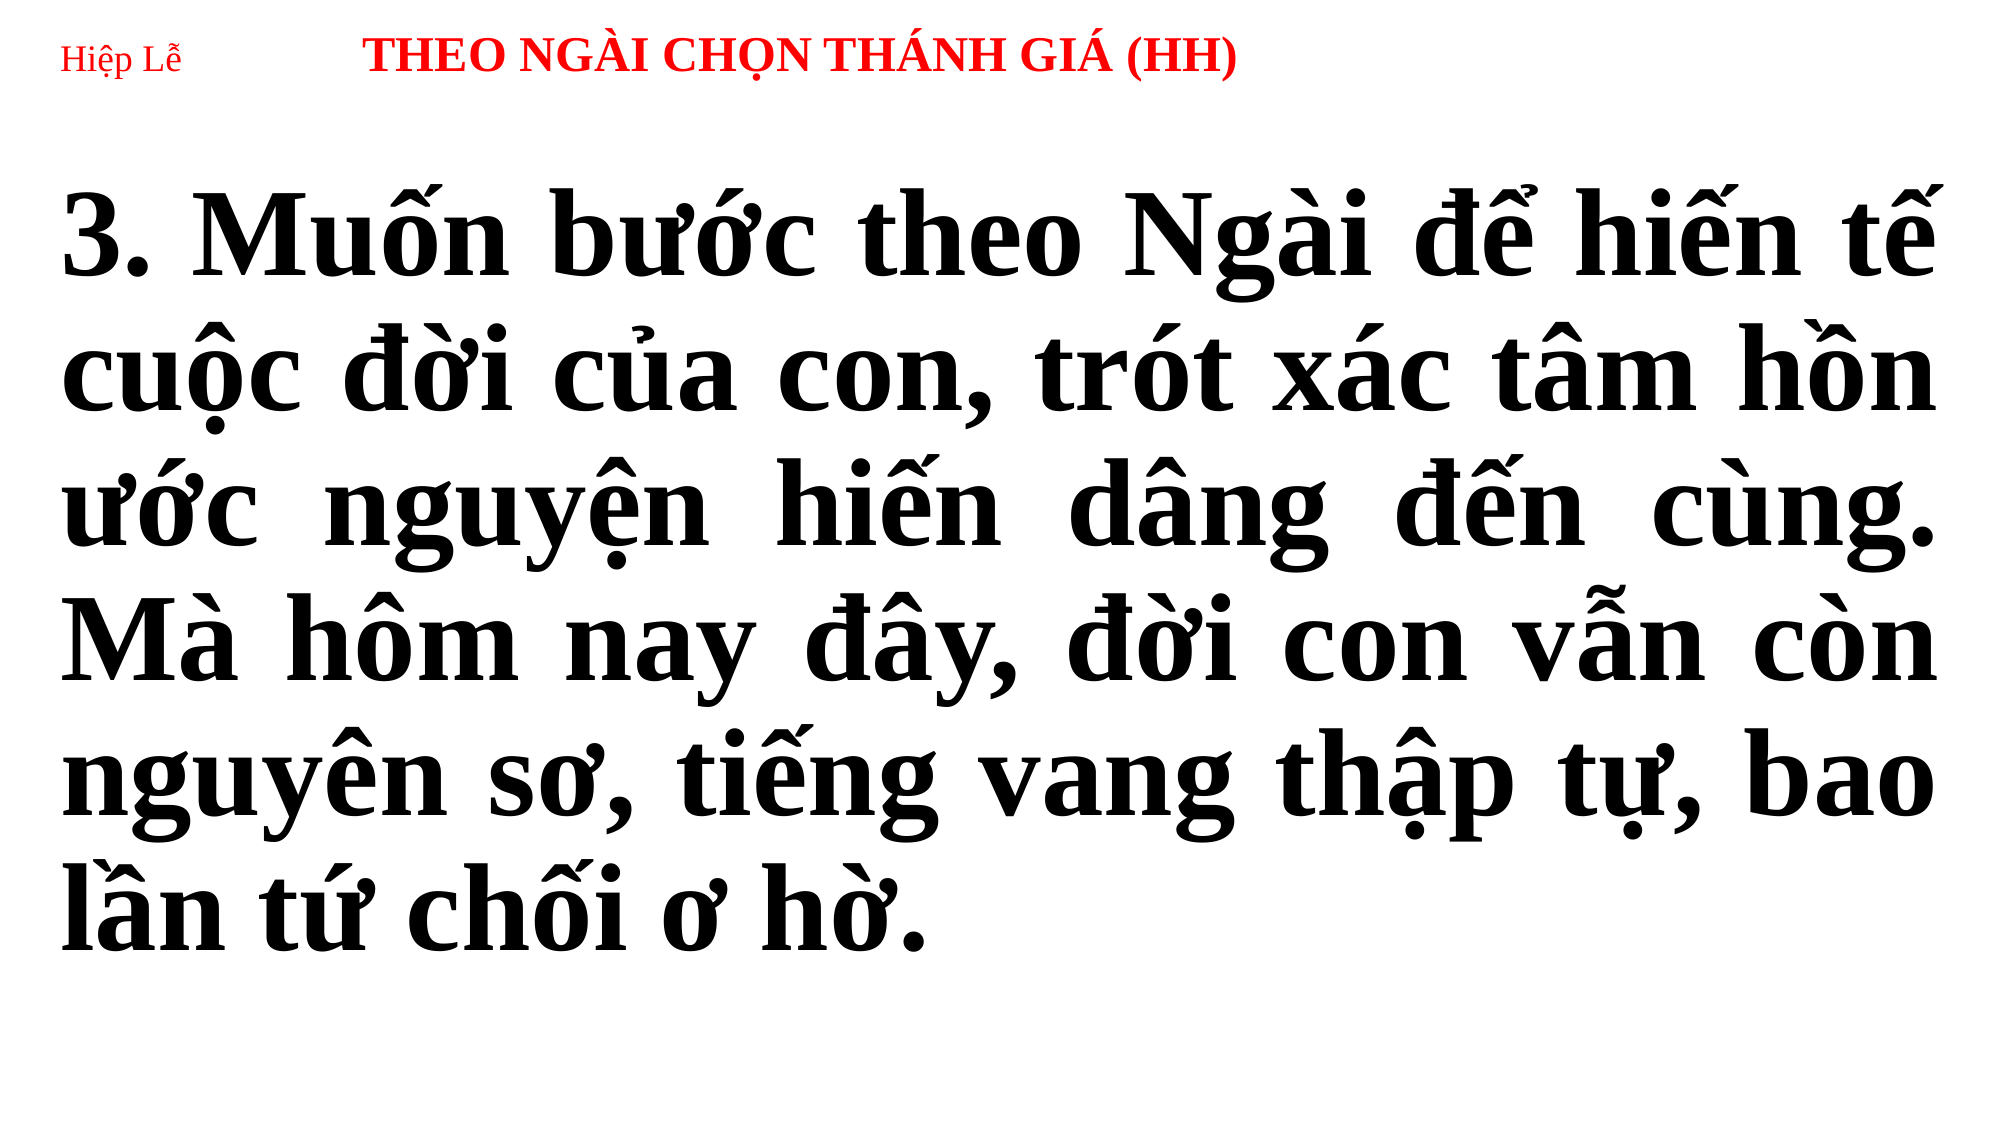

# Hiệp Lễ                   THEO NGÀI CHỌN THÁNH GIÁ (HH)
3. Muốn bước theo Ngài để hiến tế cuộc đời của con, trót xác tâm hồn ước nguyện hiến dâng đến cùng. Mà hôm nay đây, đời con vẫn còn nguyên sơ, tiếng vang thập tự, bao lần tứ chối ơ hờ.